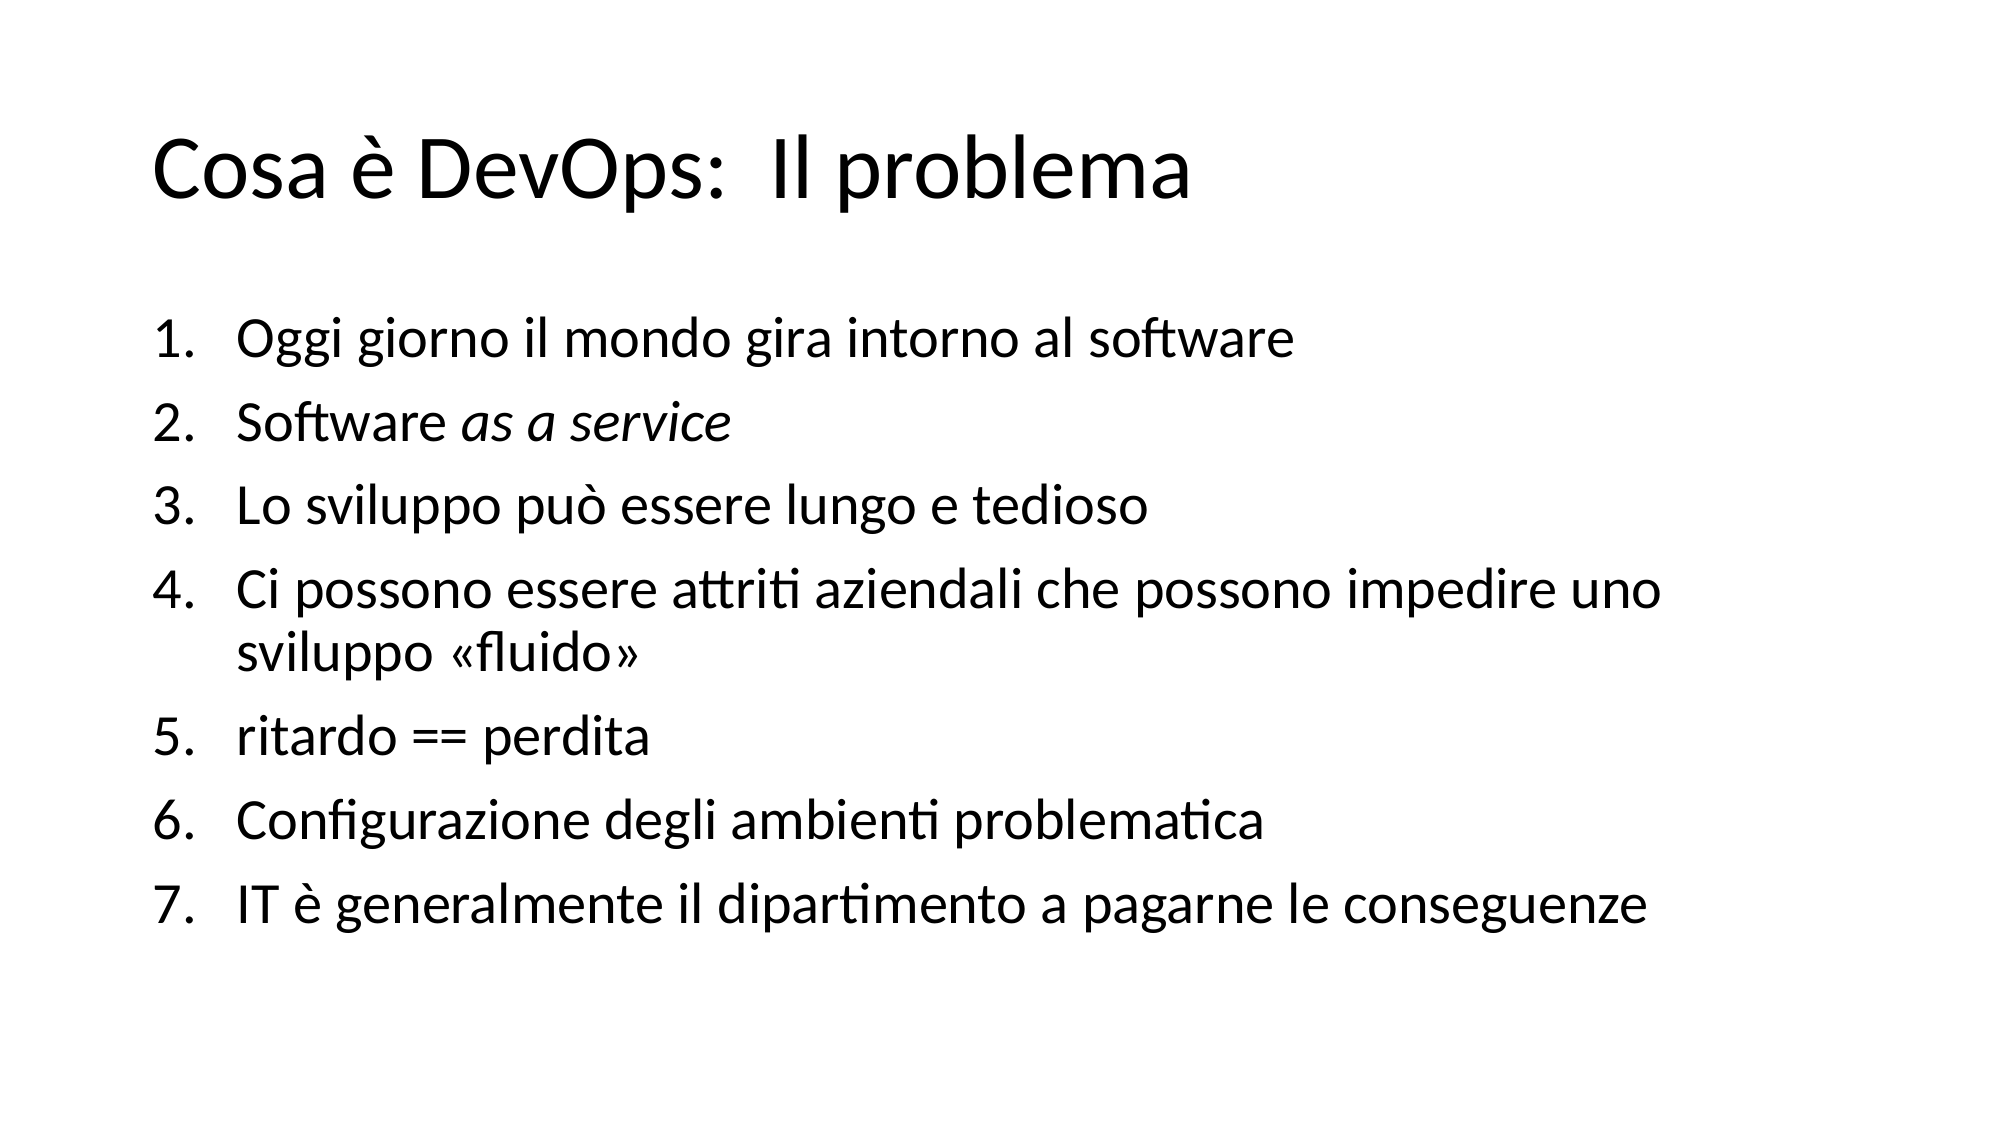

# Cosa è DevOps:  Il problema
Oggi giorno il mondo gira intorno al software
Software as a service
Lo sviluppo può essere lungo e tedioso
Ci possono essere attriti aziendali che possono impedire uno sviluppo «fluido»
ritardo == perdita
Configurazione degli ambienti problematica
IT è generalmente il dipartimento a pagarne le conseguenze